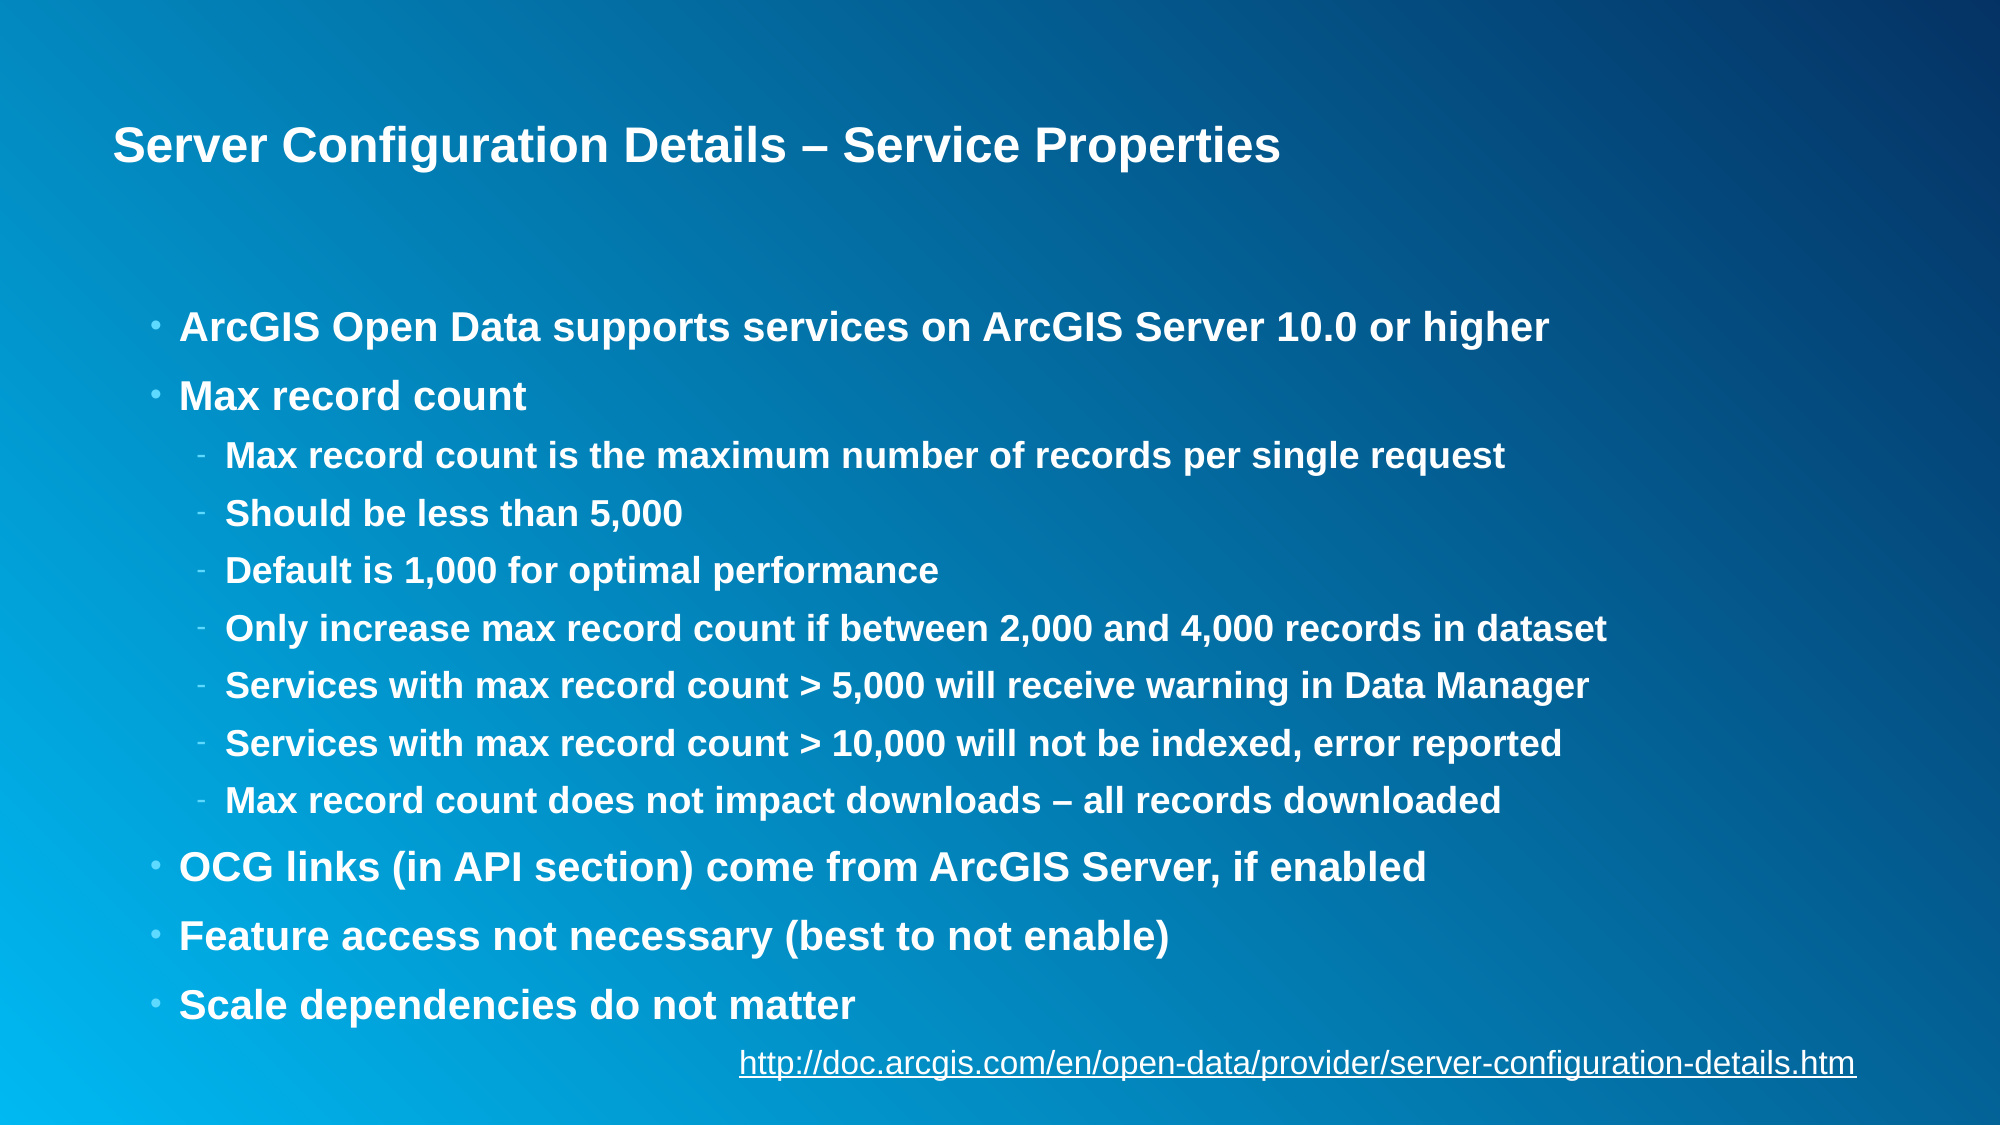

# Server Configuration Details – Service Properties
ArcGIS Open Data supports services on ArcGIS Server 10.0 or higher
Max record count
Max record count is the maximum number of records per single request
Should be less than 5,000
Default is 1,000 for optimal performance
Only increase max record count if between 2,000 and 4,000 records in dataset
Services with max record count > 5,000 will receive warning in Data Manager
Services with max record count > 10,000 will not be indexed, error reported
Max record count does not impact downloads – all records downloaded
OCG links (in API section) come from ArcGIS Server, if enabled
Feature access not necessary (best to not enable)
Scale dependencies do not matter

http://doc.arcgis.com/en/open-data/provider/server-configuration-details.htm